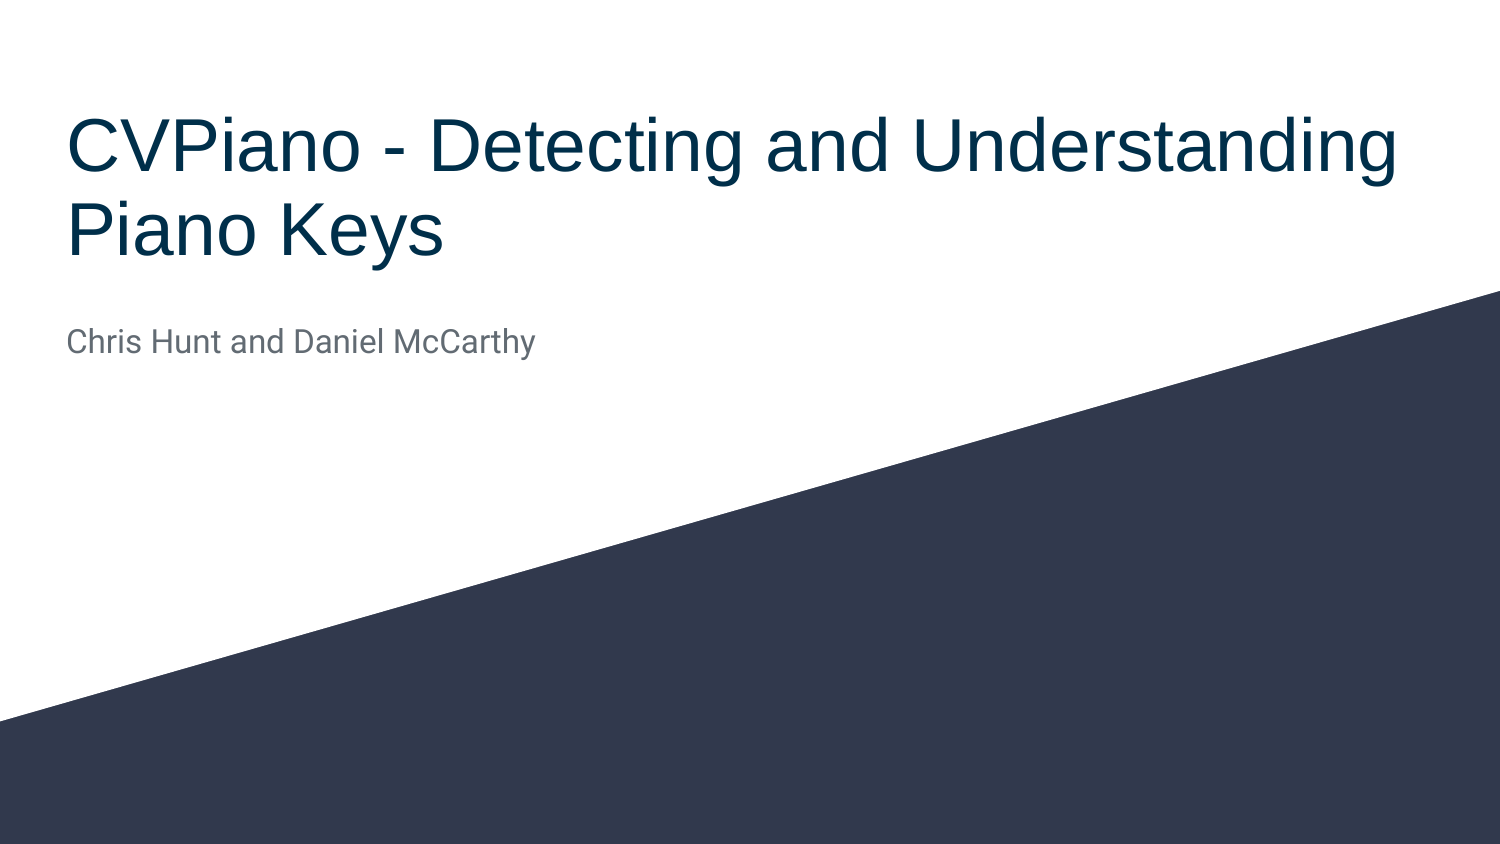

# CVPiano - Detecting and Understanding Piano Keys
Chris Hunt and Daniel McCarthy